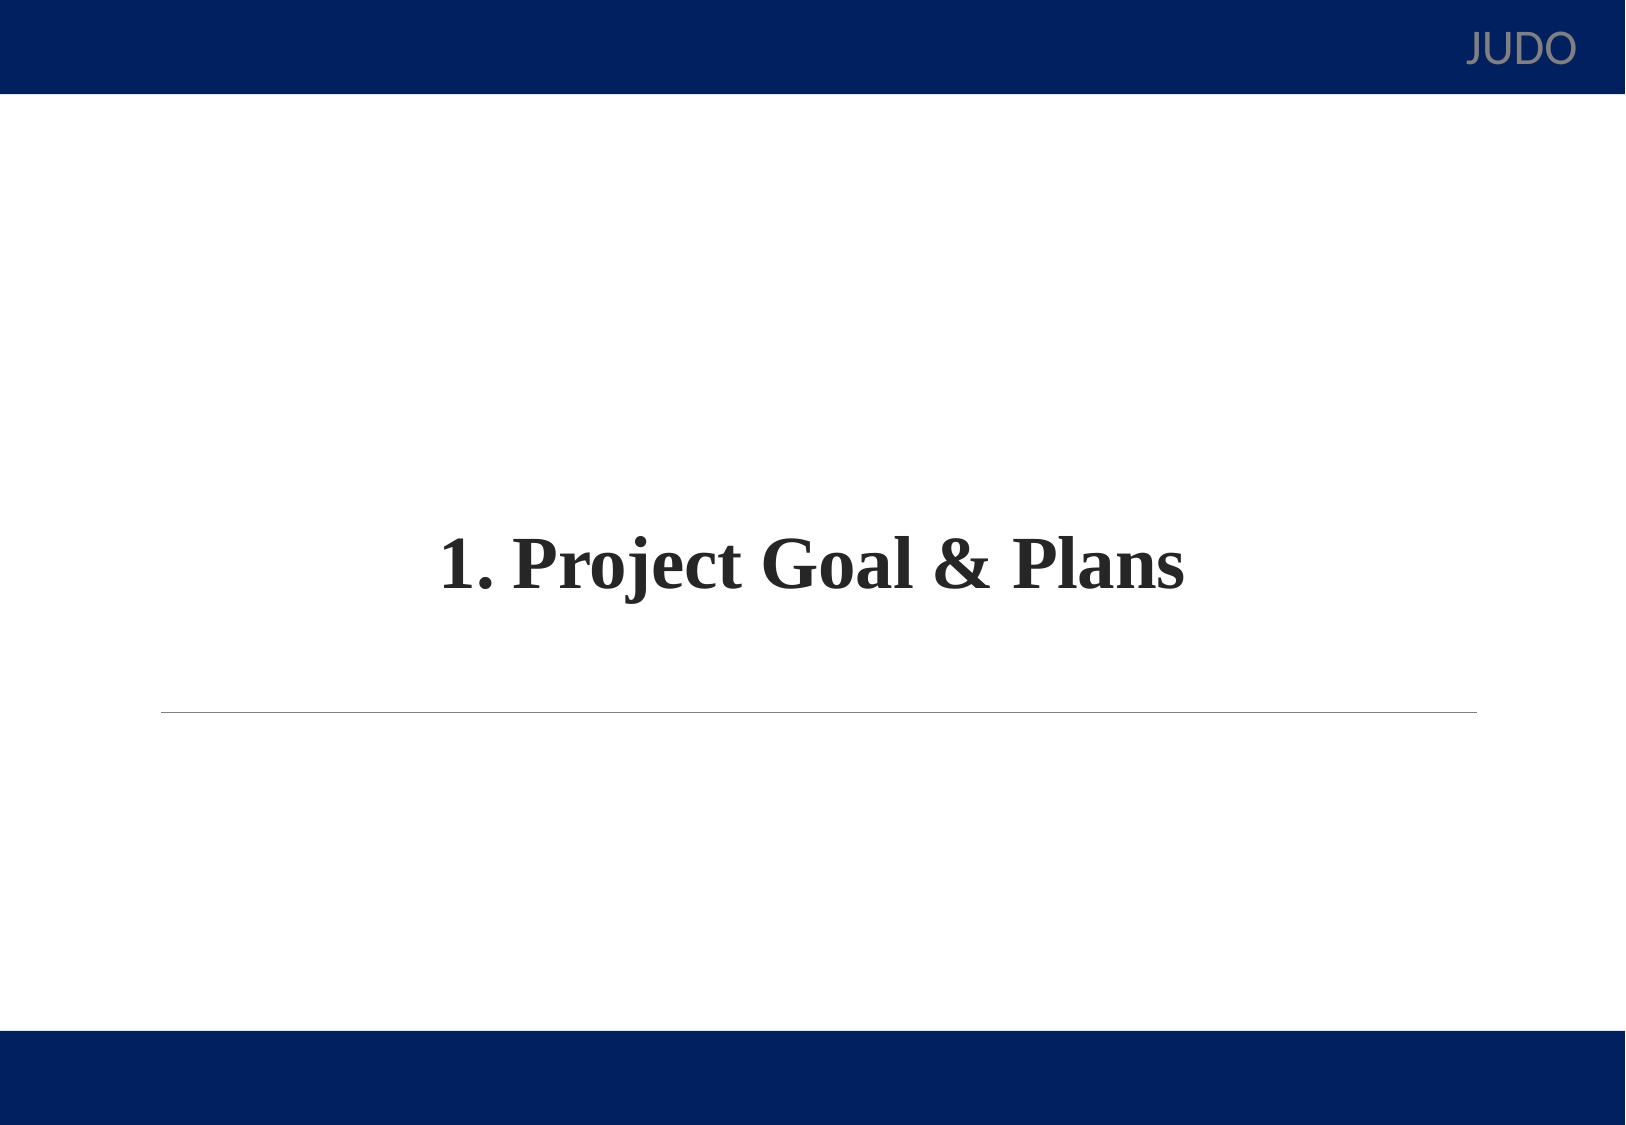

JUDO
# 1. Project Goal & Plans